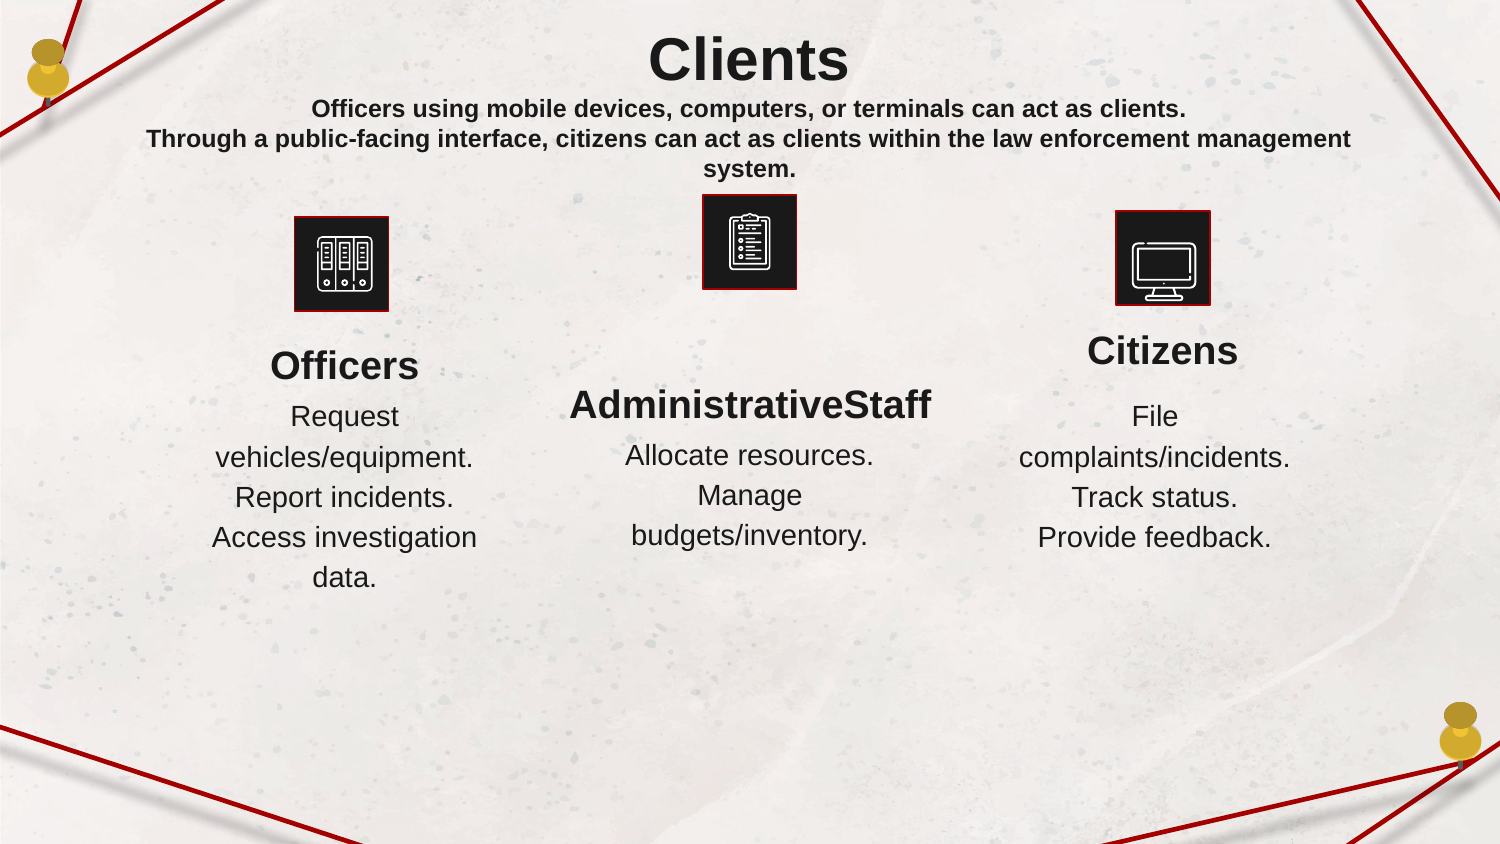

# Clients Officers using mobile devices, computers, or terminals can act as clients. Through a public-facing interface, citizens can act as clients within the law enforcement management system.

Citizens
Officers
AdministrativeStaff
Request vehicles/equipment.
Report incidents.
Access investigation data.
File complaints/incidents.
Track status.
Provide feedback.
Allocate resources.
Manage budgets/inventory.